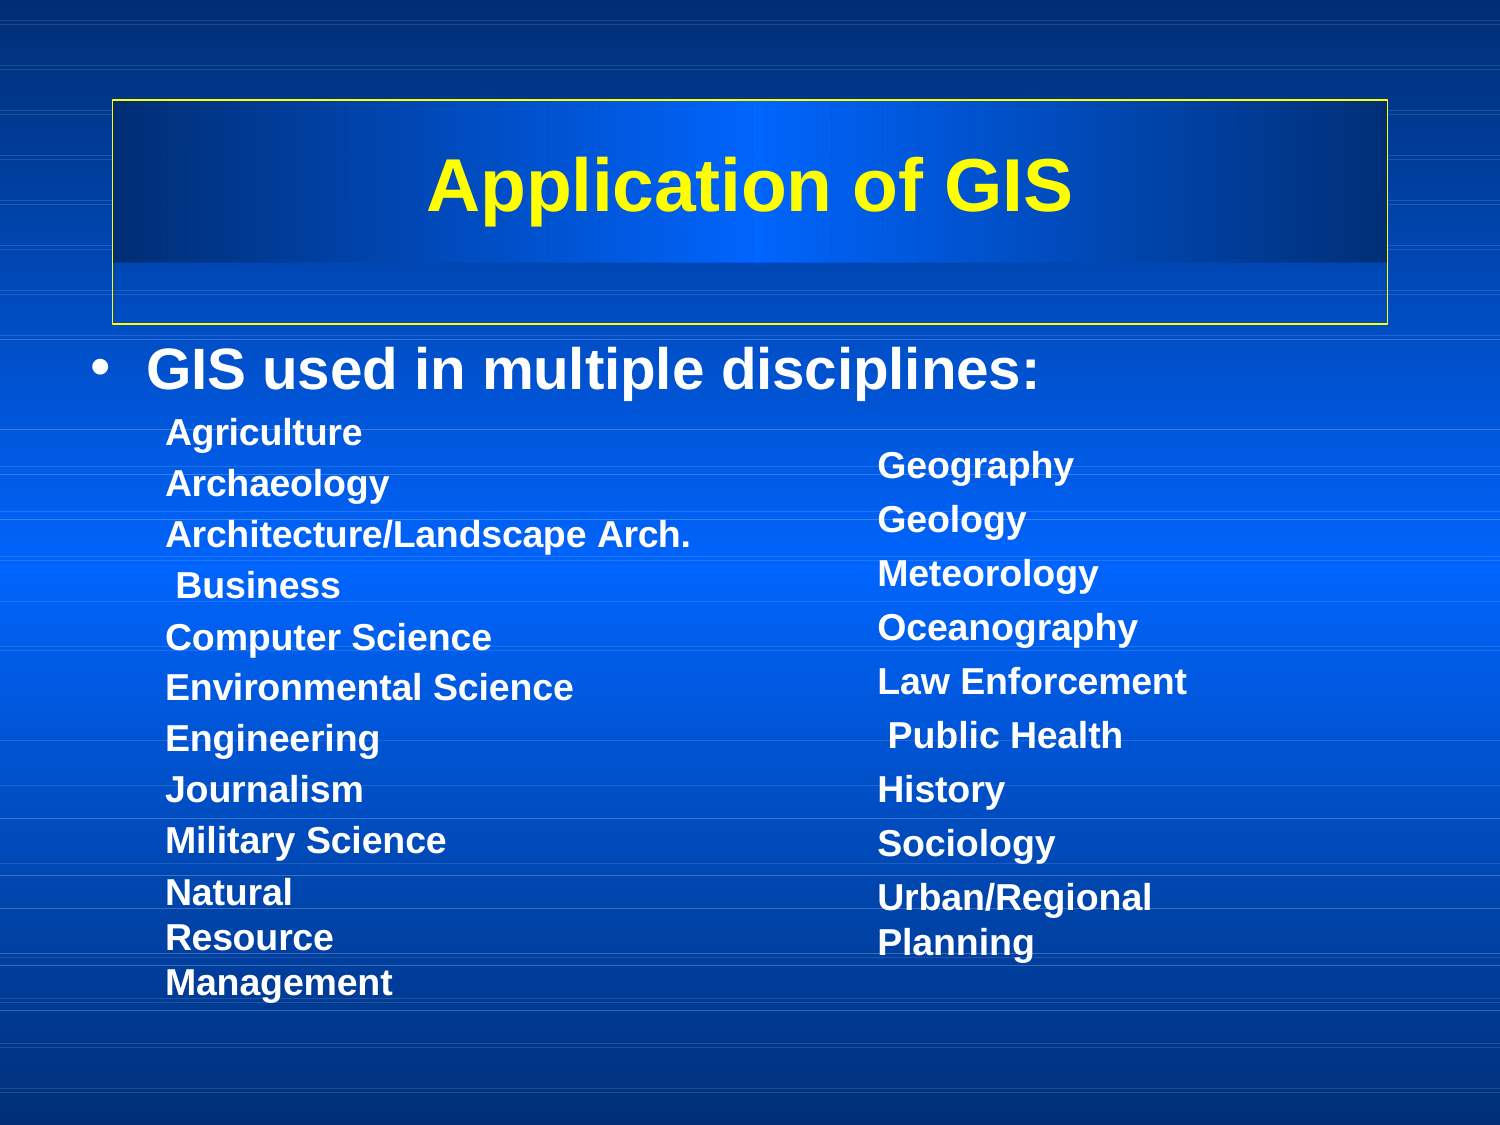

# Application of GIS
GIS used in multiple disciplines:
Agriculture
Geography  Geology  Meteorology  Oceanography  Law Enforcement  Public Health  History  Sociology
Urban/Regional Planning
Archaeology  Architecture/Landscape Arch.  Business
Computer Science  Environmental Science
Engineering  Journalism  Military Science
Natural Resource Management